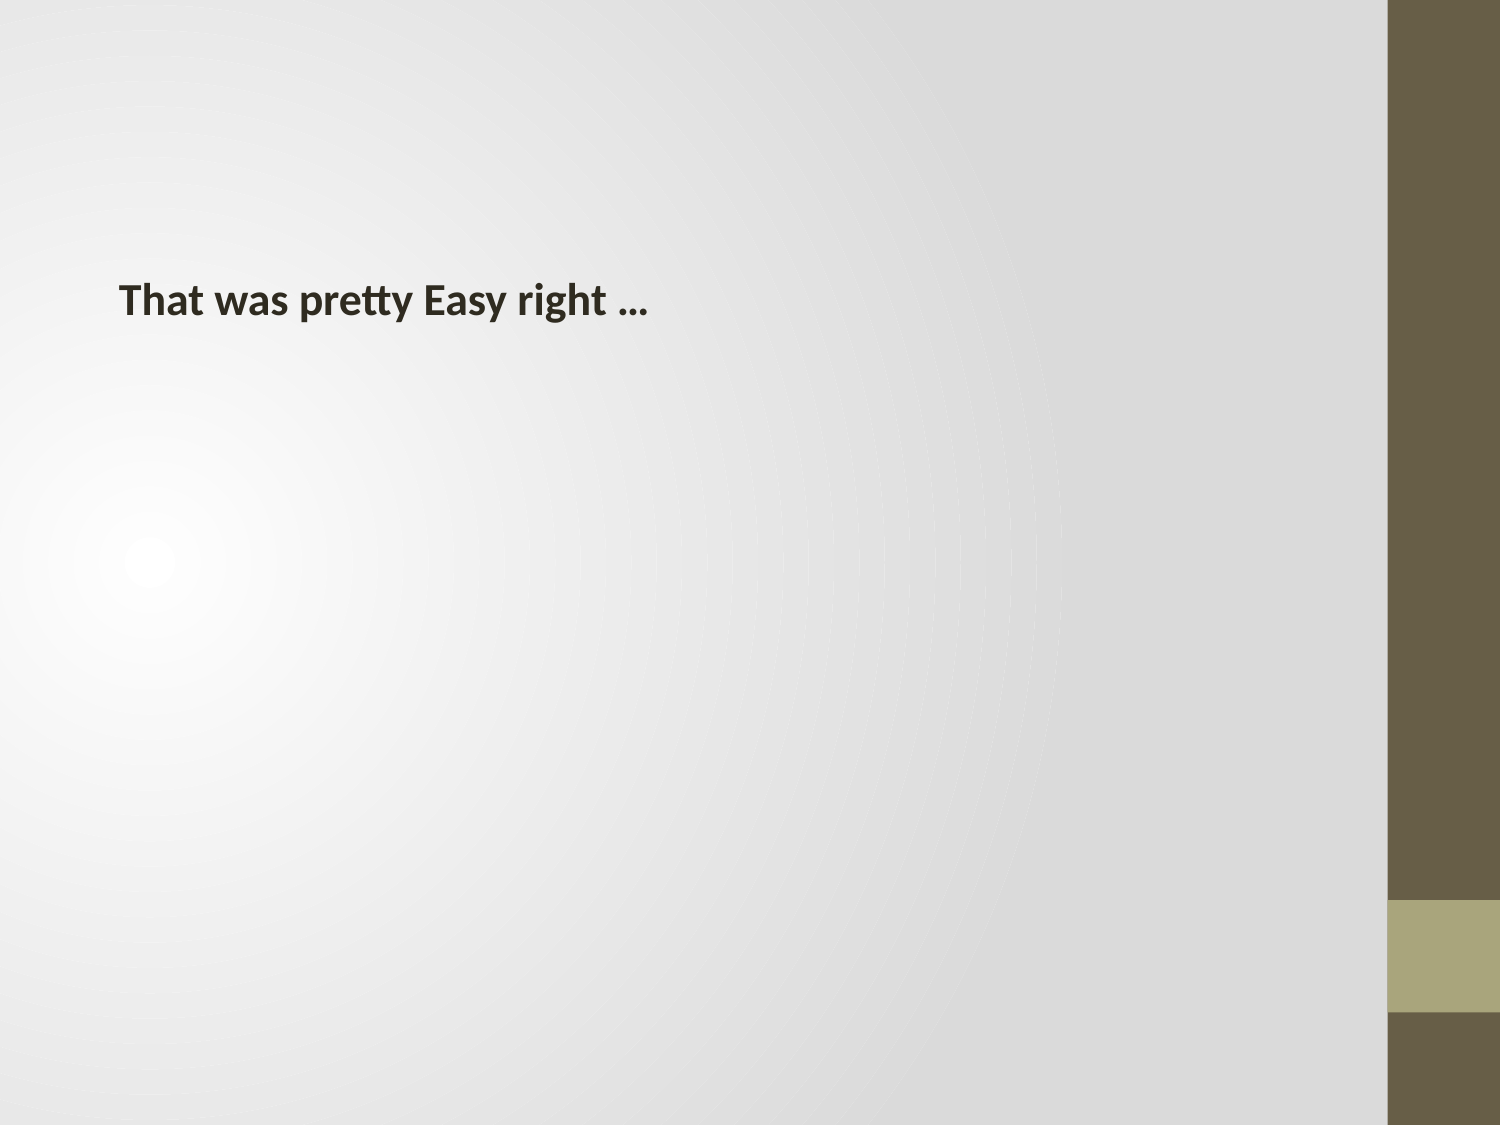

#
 That was pretty Easy right …